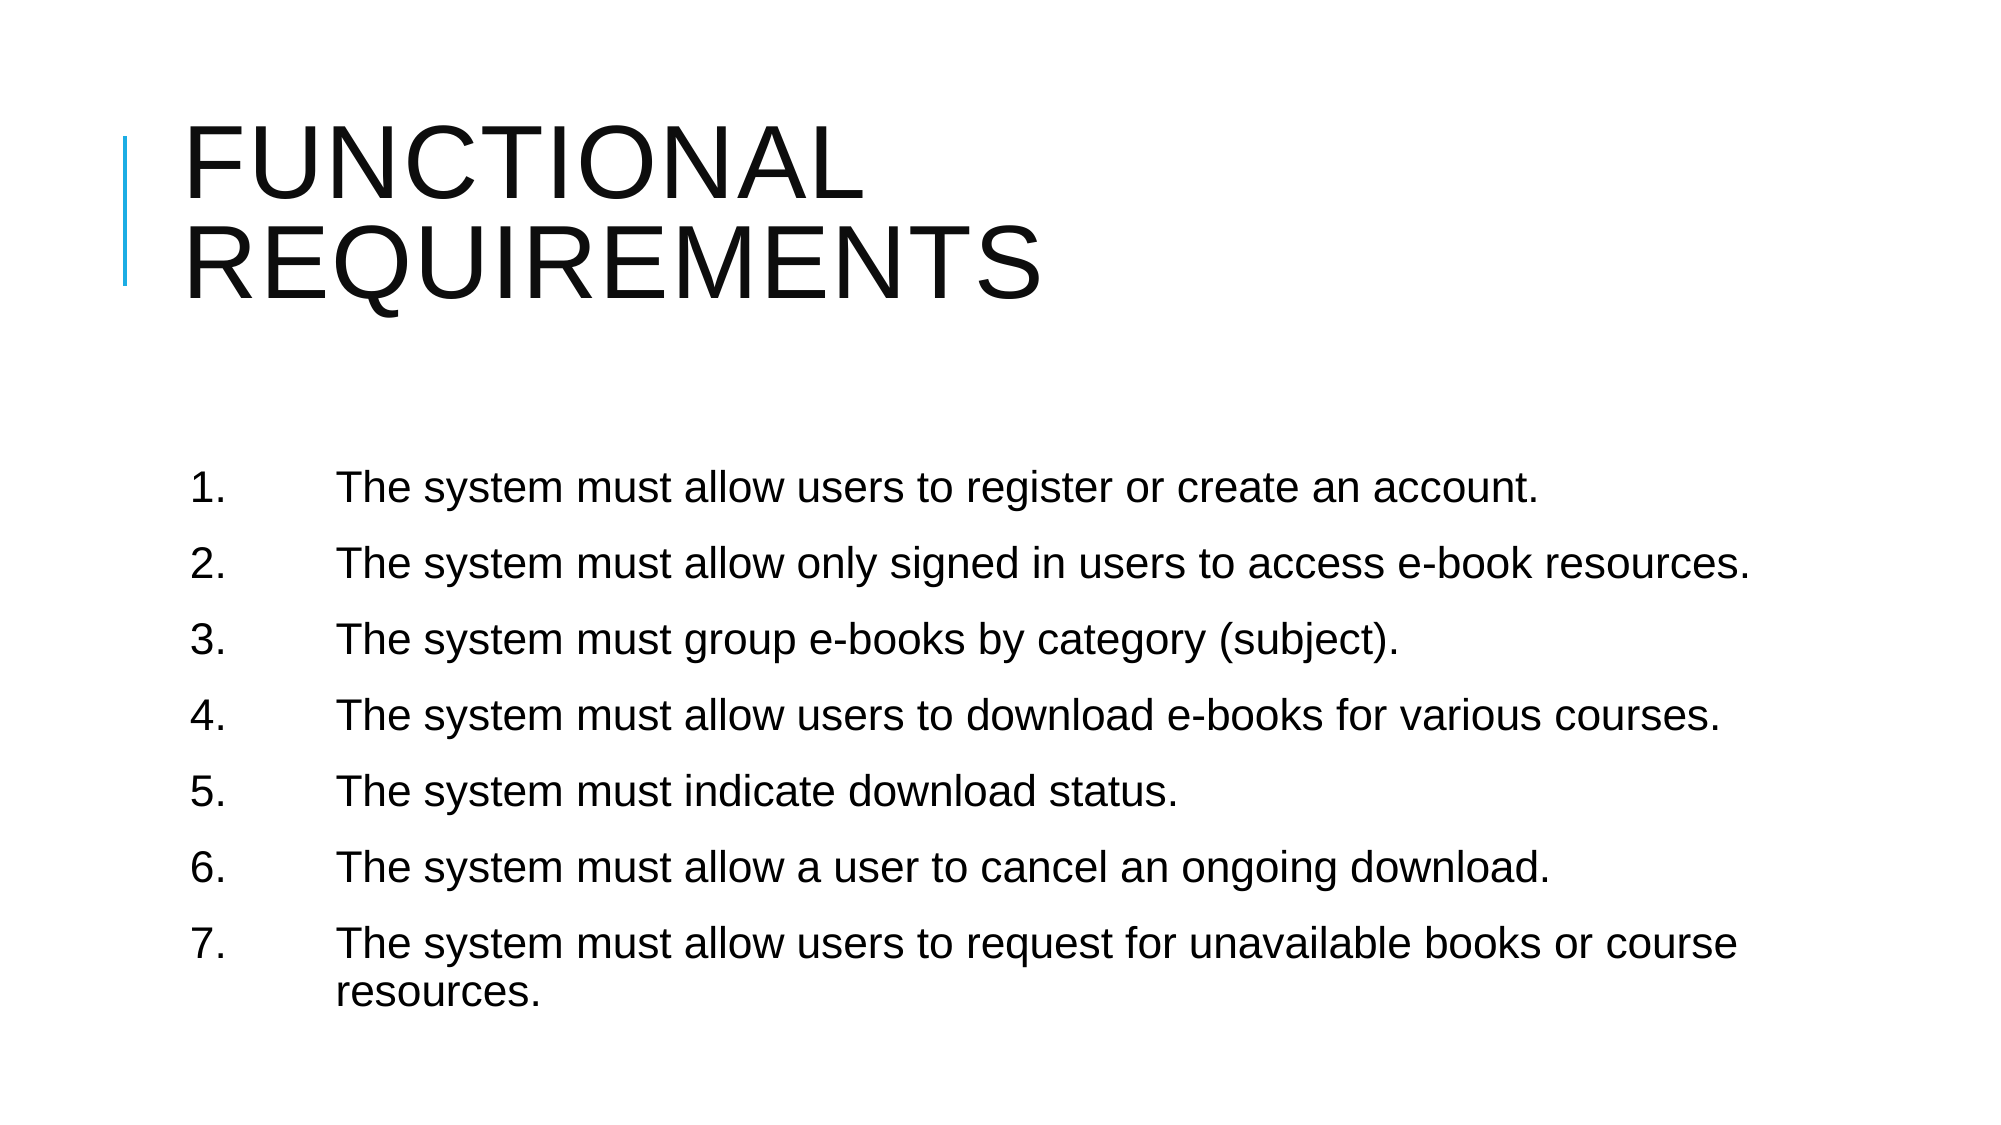

# Functional requirements

1.	The system must allow users to register or create an account.
2.	The system must allow only signed in users to access e-book resources.
3.	The system must group e-books by category (subject).
4.	The system must allow users to download e-books for various courses.
5.	The system must indicate download status.
6.	The system must allow a user to cancel an ongoing download.
7.	The system must allow users to request for unavailable books or course 	resources.